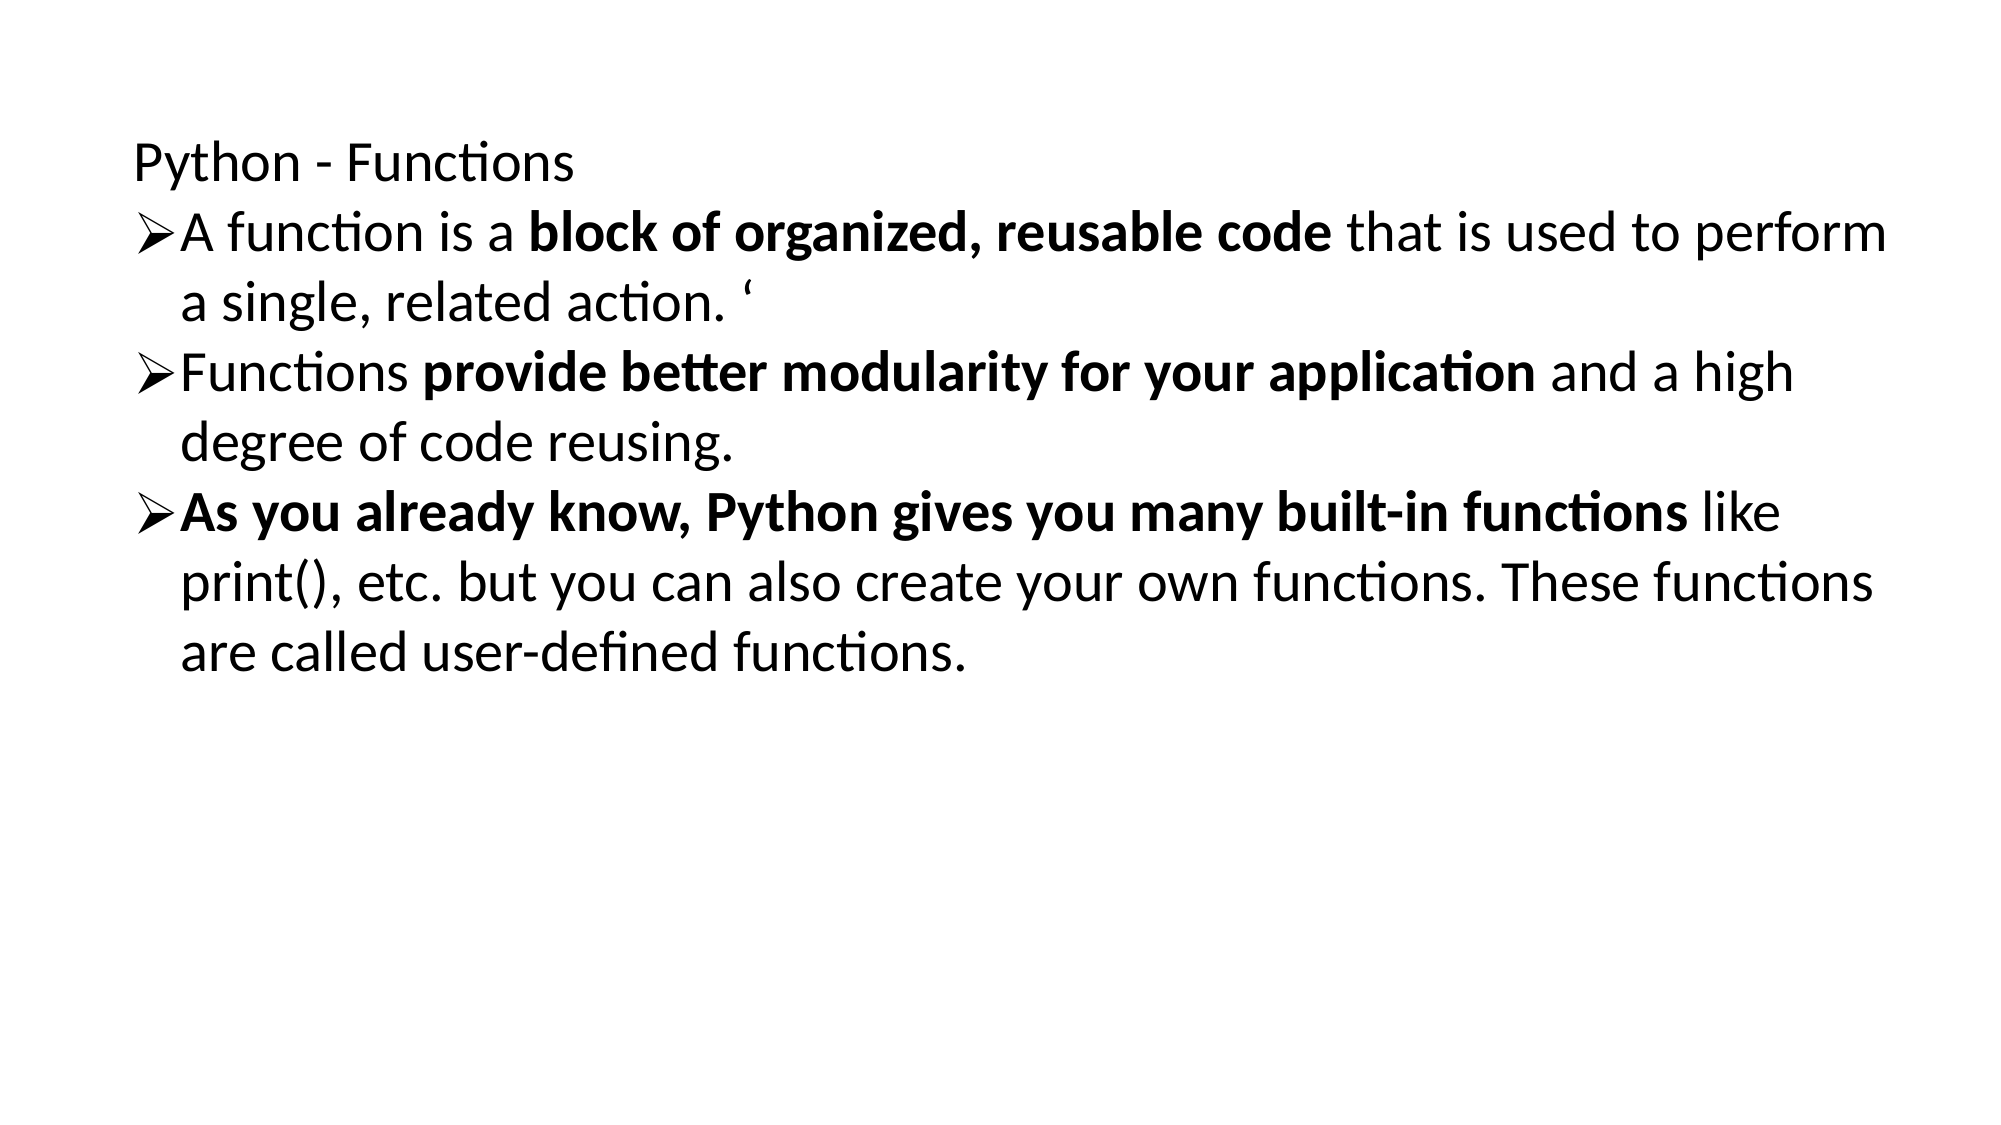

Python - Functions
A function is a block of organized, reusable code that is used to perform a single, related action. ‘
Functions provide better modularity for your application and a high degree of code reusing.
As you already know, Python gives you many built-in functions like print(), etc. but you can also create your own functions. These functions are called user-defined functions.